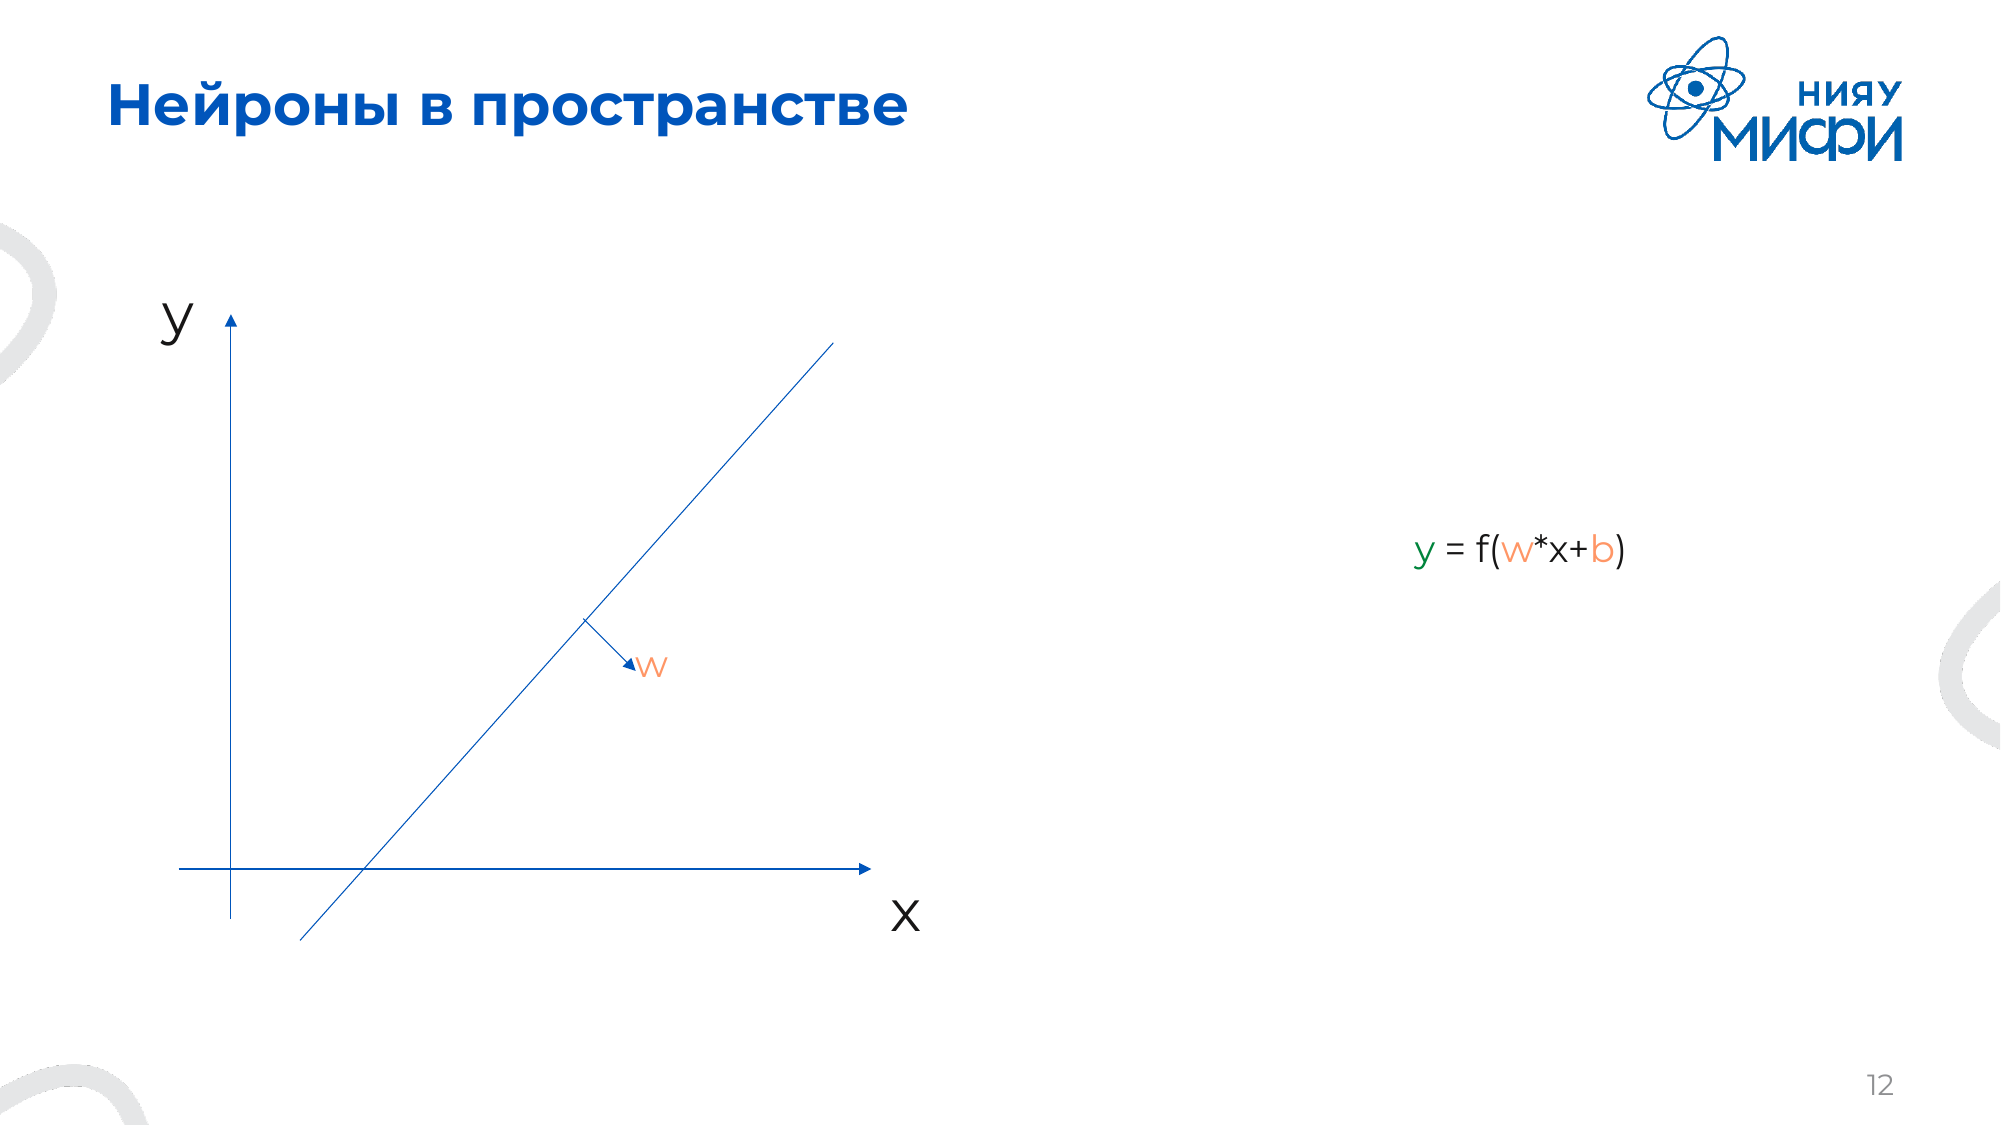

# Нейроны в пространстве
y
y = f(w*x+b)
w
x